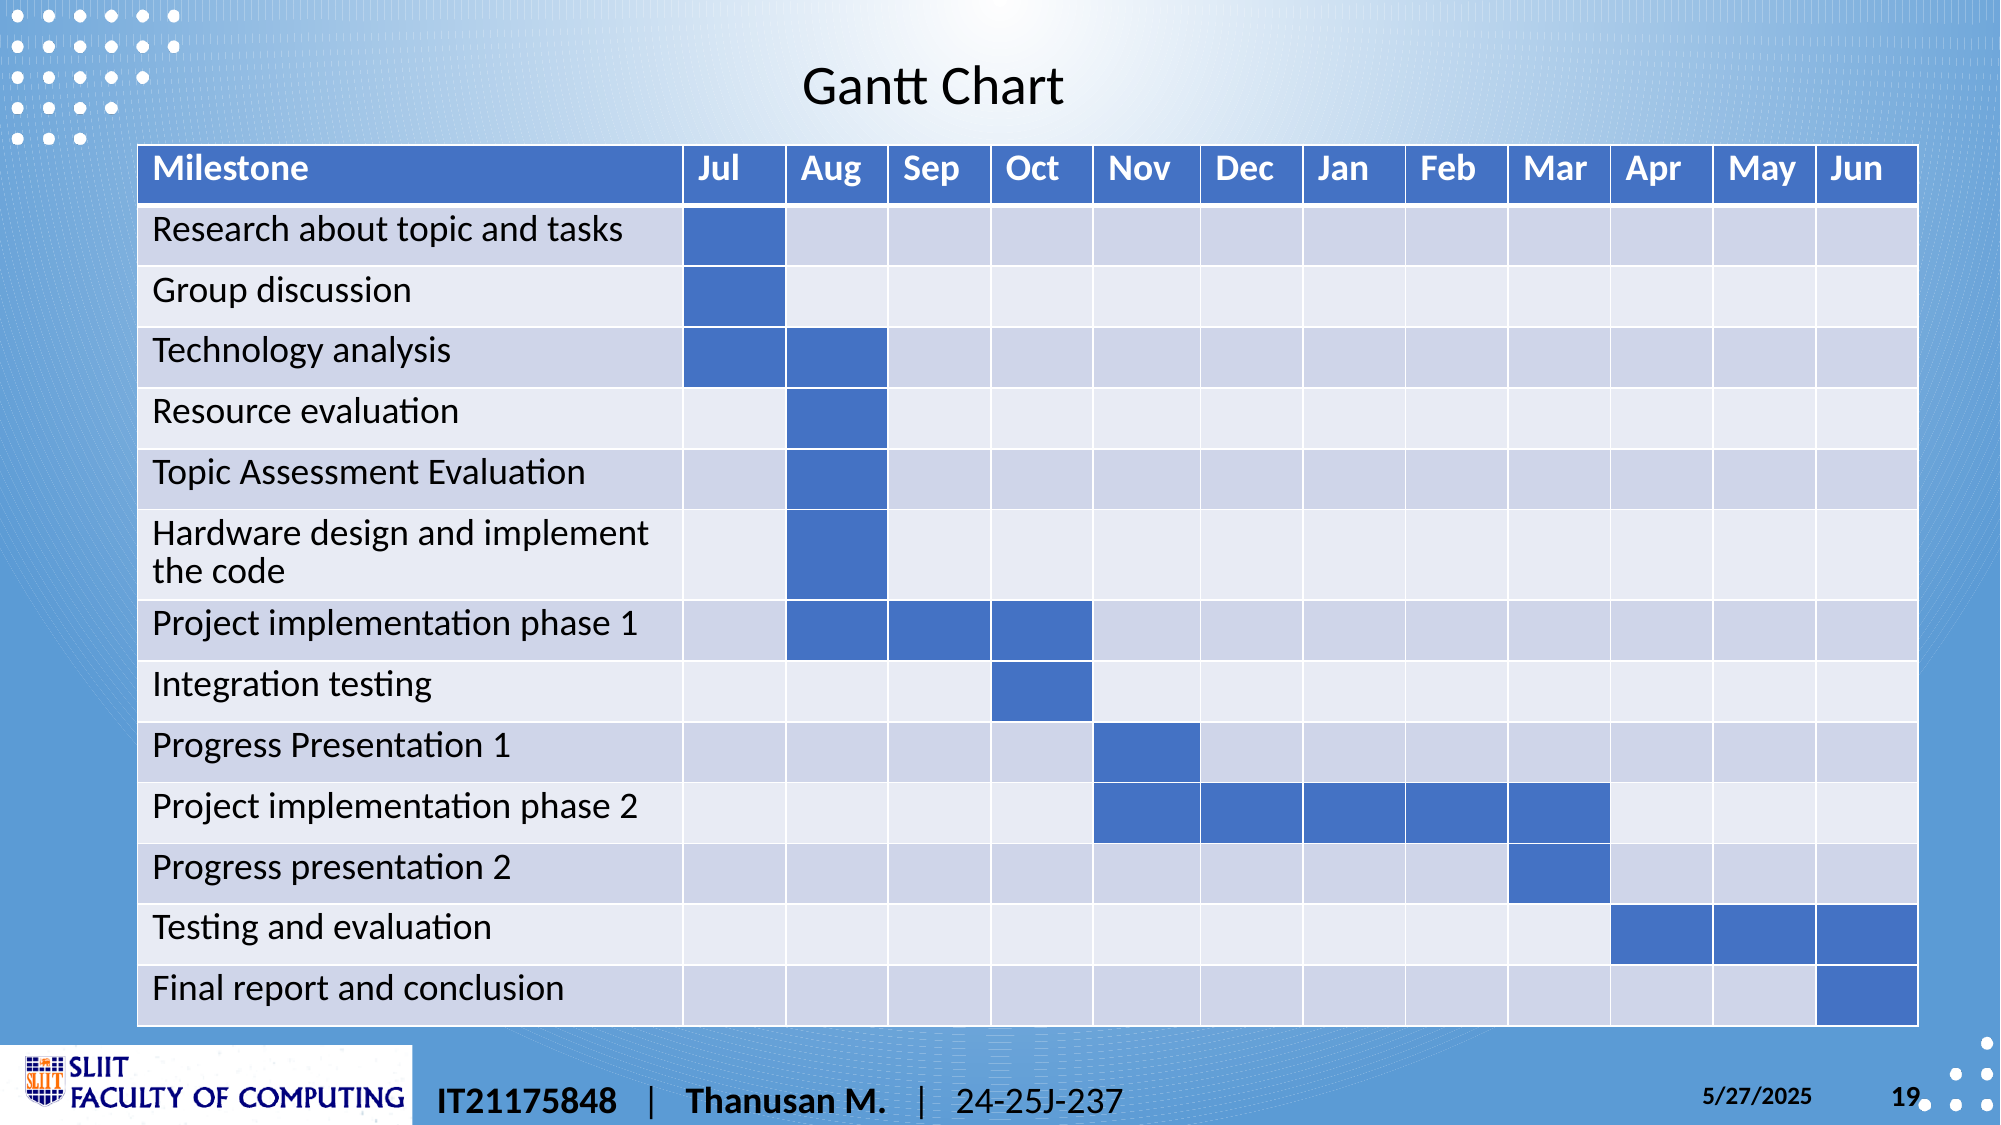

# Gantt Chart
| Milestone | Jul | Aug | Sep | Oct | Nov | Dec | Jan | Feb | Mar | Apr | May | Jun |
| --- | --- | --- | --- | --- | --- | --- | --- | --- | --- | --- | --- | --- |
| Research about topic and tasks |  |  |  |  |  |  |  |  |  |  |  |  |
| Group discussion |  |  |  |  |  |  |  |  |  |  |  |  |
| Technology analysis |  |  |  |  |  |  |  |  |  |  |  |  |
| Resource evaluation |  |  |  |  |  |  |  |  |  |  |  |  |
| Topic Assessment Evaluation |  |  |  |  |  |  |  |  |  |  |  |  |
| Hardware design and implement the code |  |  |  |  |  |  |  |  |  |  |  |  |
| Project implementation phase 1 |  |  |  |  |  |  |  |  |  |  |  |  |
| Integration testing |  |  |  |  |  |  |  |  |  |  |  |  |
| Progress Presentation 1 |  |  |  |  |  |  |  |  |  |  |  |  |
| Project implementation phase 2 |  |  |  |  |  |  |  |  |  |  |  |  |
| Progress presentation 2 |  |  |  |  |  |  |  |  |  |  |  |  |
| Testing and evaluation |  |  |  |  |  |  |  |  |  |  |  |  |
| Final report and conclusion |  |  |  |  |  |  |  |  |  |  |  |  |

IT21175848   |   Thanusan M.   |   24-25J-237